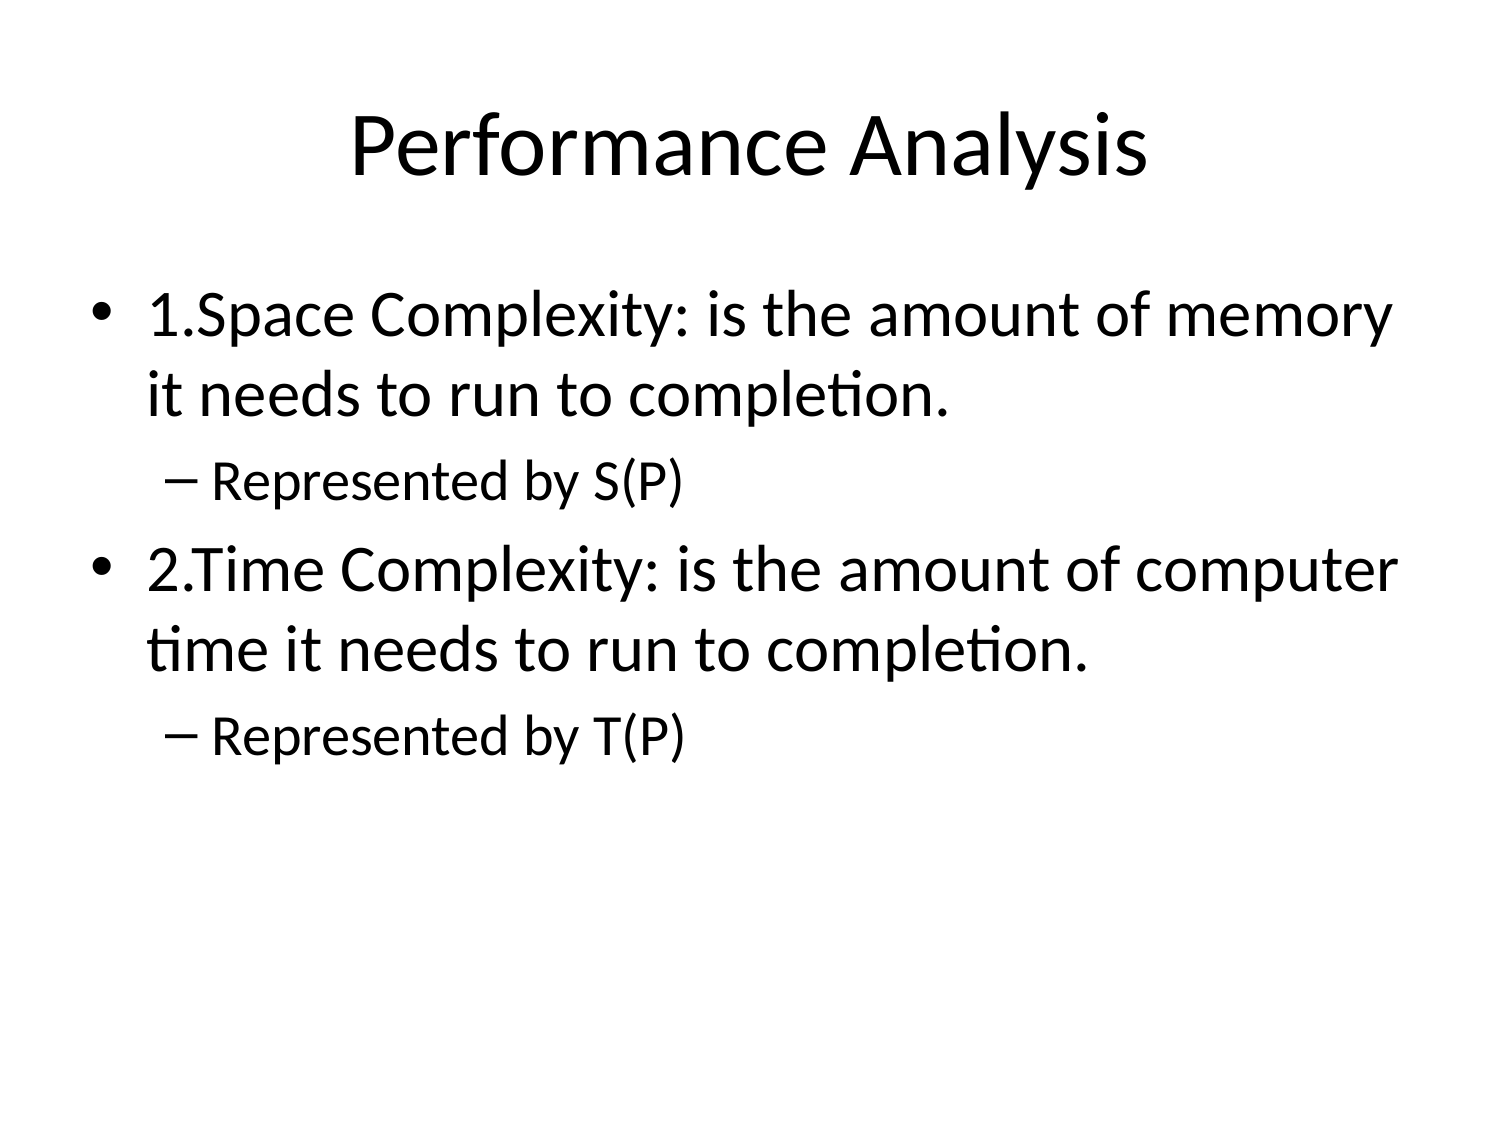

# Performance Analysis
1.Space Complexity: is the amount of memory it needs to run to completion.
Represented by S(P)
2.Time Complexity: is the amount of computer time it needs to run to completion.
Represented by T(P)